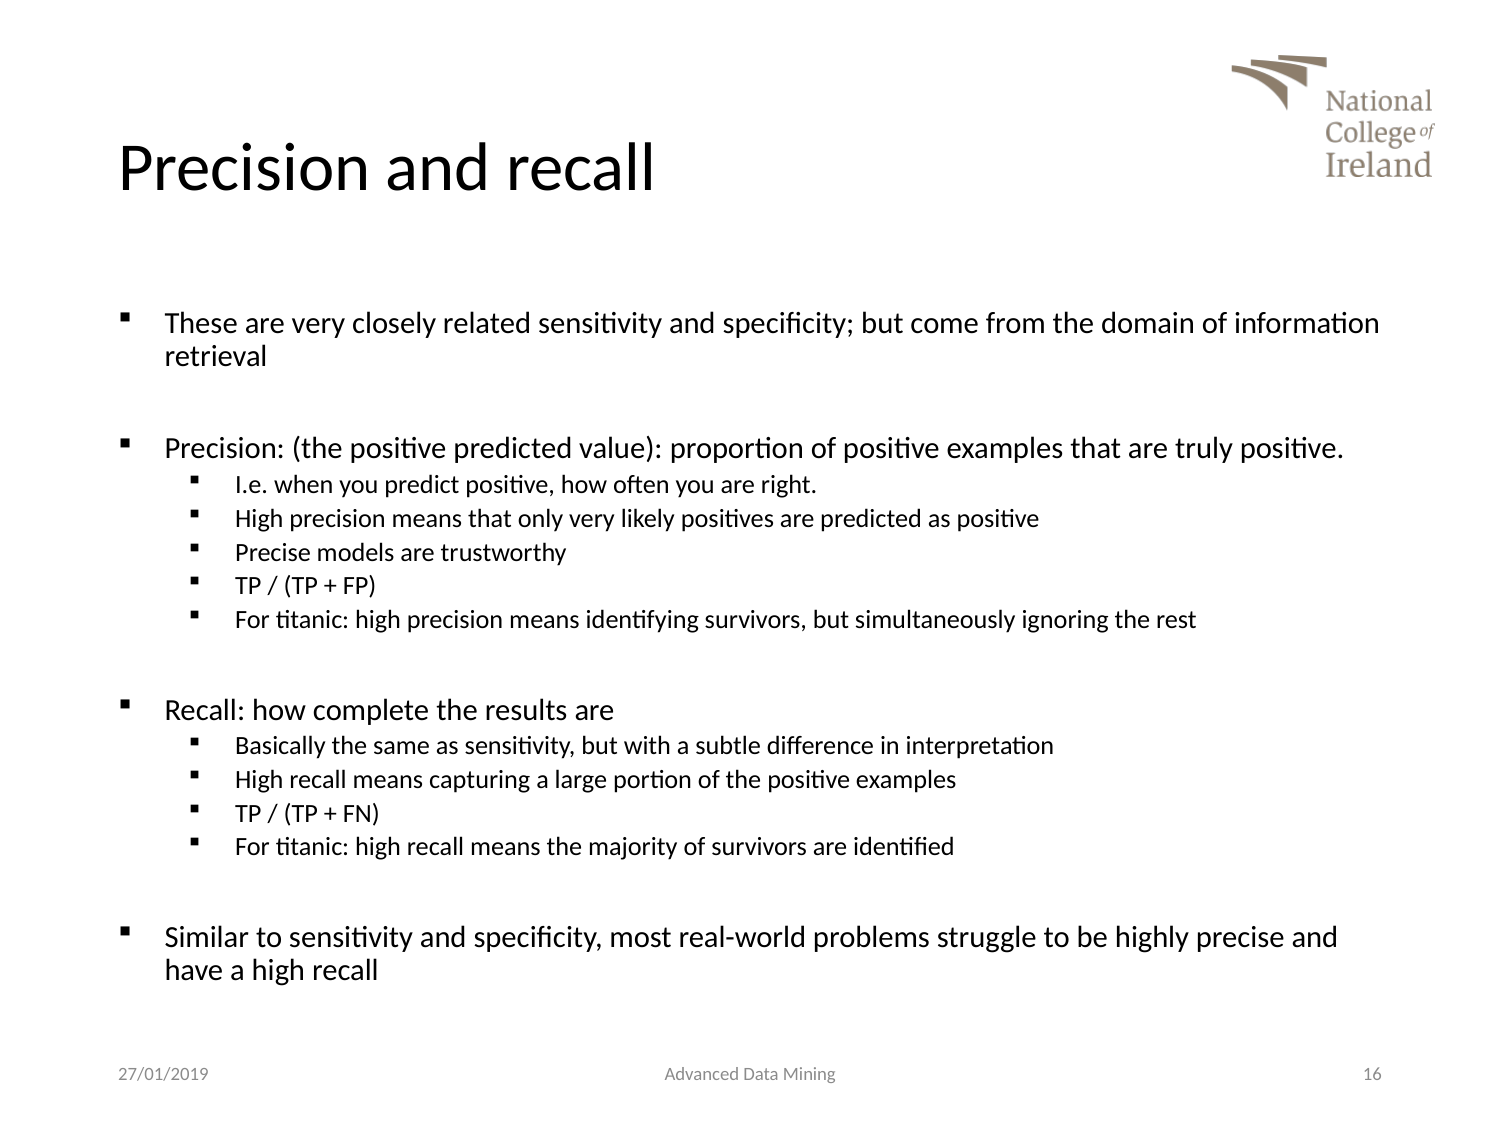

# Precision and recall
These are very closely related sensitivity and specificity; but come from the domain of information retrieval

Precision: (the positive predicted value): proportion of positive examples that are truly positive.
I.e. when you predict positive, how often you are right.
High precision means that only very likely positives are predicted as positive
Precise models are trustworthy
TP / (TP + FP)
For titanic: high precision means identifying survivors, but simultaneously ignoring the rest

Recall: how complete the results are
Basically the same as sensitivity, but with a subtle difference in interpretation
High recall means capturing a large portion of the positive examples
TP / (TP + FN)
For titanic: high recall means the majority of survivors are identified

Similar to sensitivity and specificity, most real-world problems struggle to be highly precise and have a high recall

27/01/2019
Advanced Data Mining
16